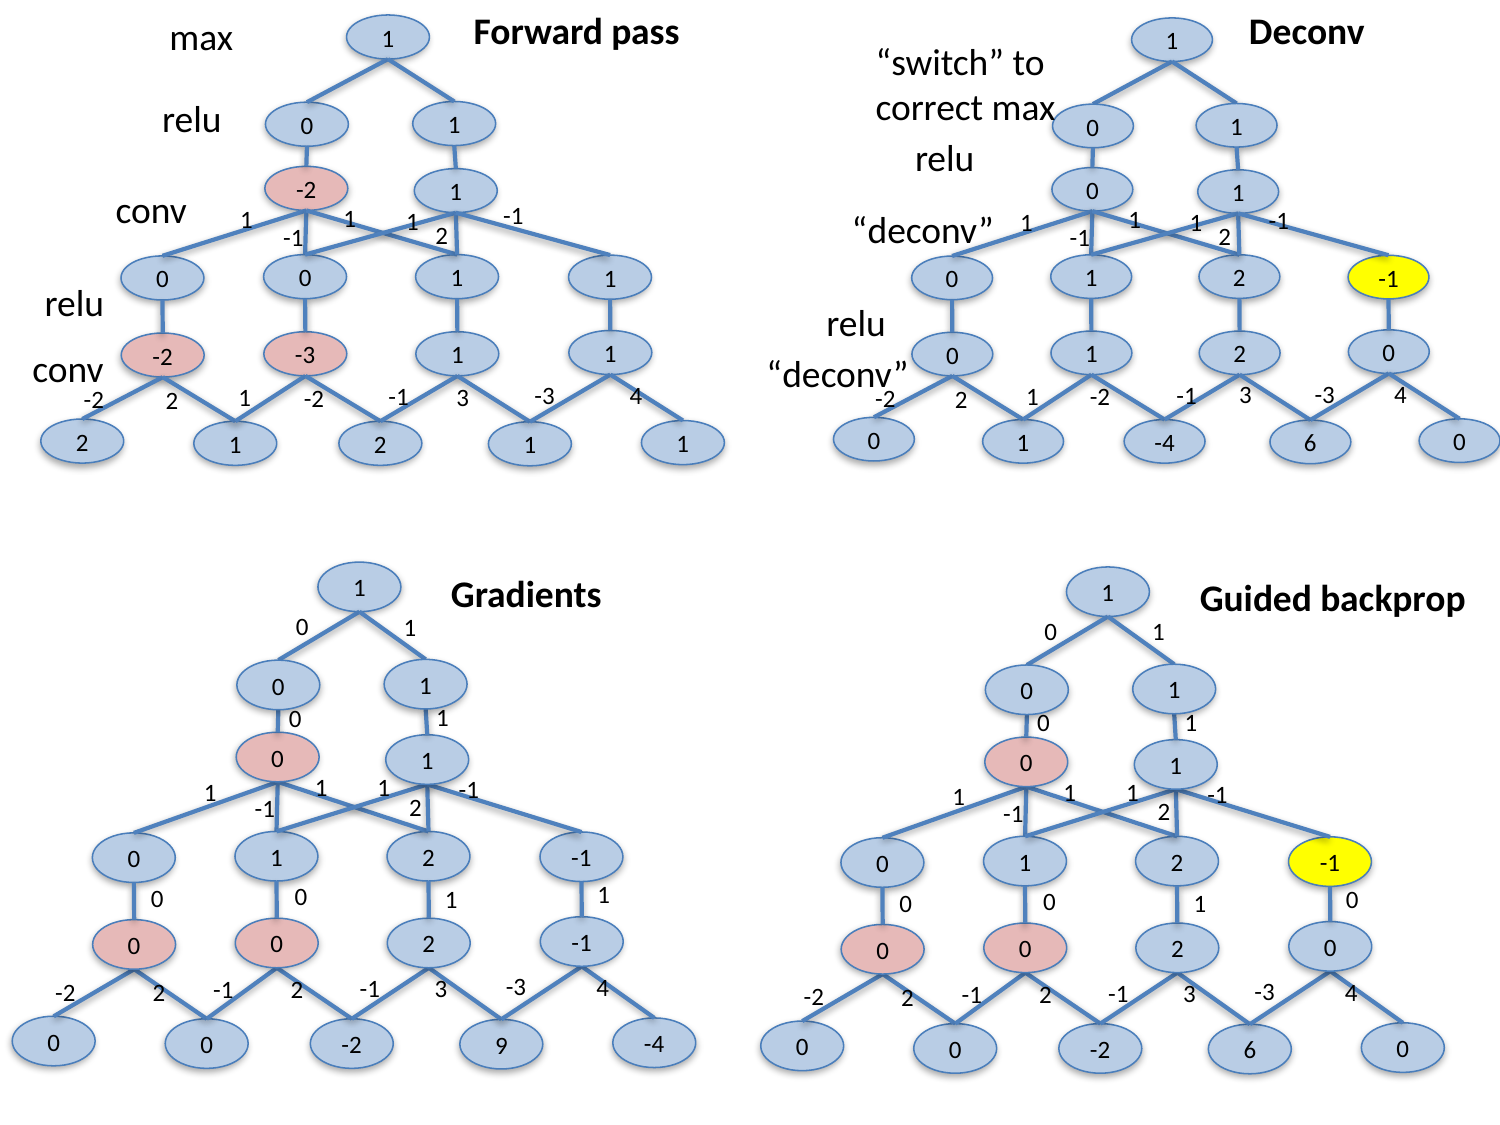

Forward pass
max
1
relu
1
0
-2
1
conv
-1
1
1
1
2
-1
0
1
1
0
relu
1
-3
1
-2
conv
-3
4
-1
3
1
-2
-2
2
2
1
2
1
1
Deconv
1
“switch” to correct max
1
0
relu
0
1
1
-1
“deconv”
1
1
2
-1
1
2
-1
0
relu
0
1
2
0
“deconv”
-3
3
4
-1
1
-2
-2
2
0
0
-4
1
6
1
Gradients
0
1
1
0
1
0
0
1
1
1
-1
1
2
-1
1
2
-1
0
1
0
0
1
-1
0
2
0
-3
4
-1
3
-1
2
-2
2
0
-4
-2
0
9
1
Guided backprop
0
1
1
0
1
0
0
1
1
1
-1
1
2
-1
1
2
-1
0
0
0
0
1
0
0
2
0
-3
4
-1
3
-1
2
-2
2
0
0
-2
0
6